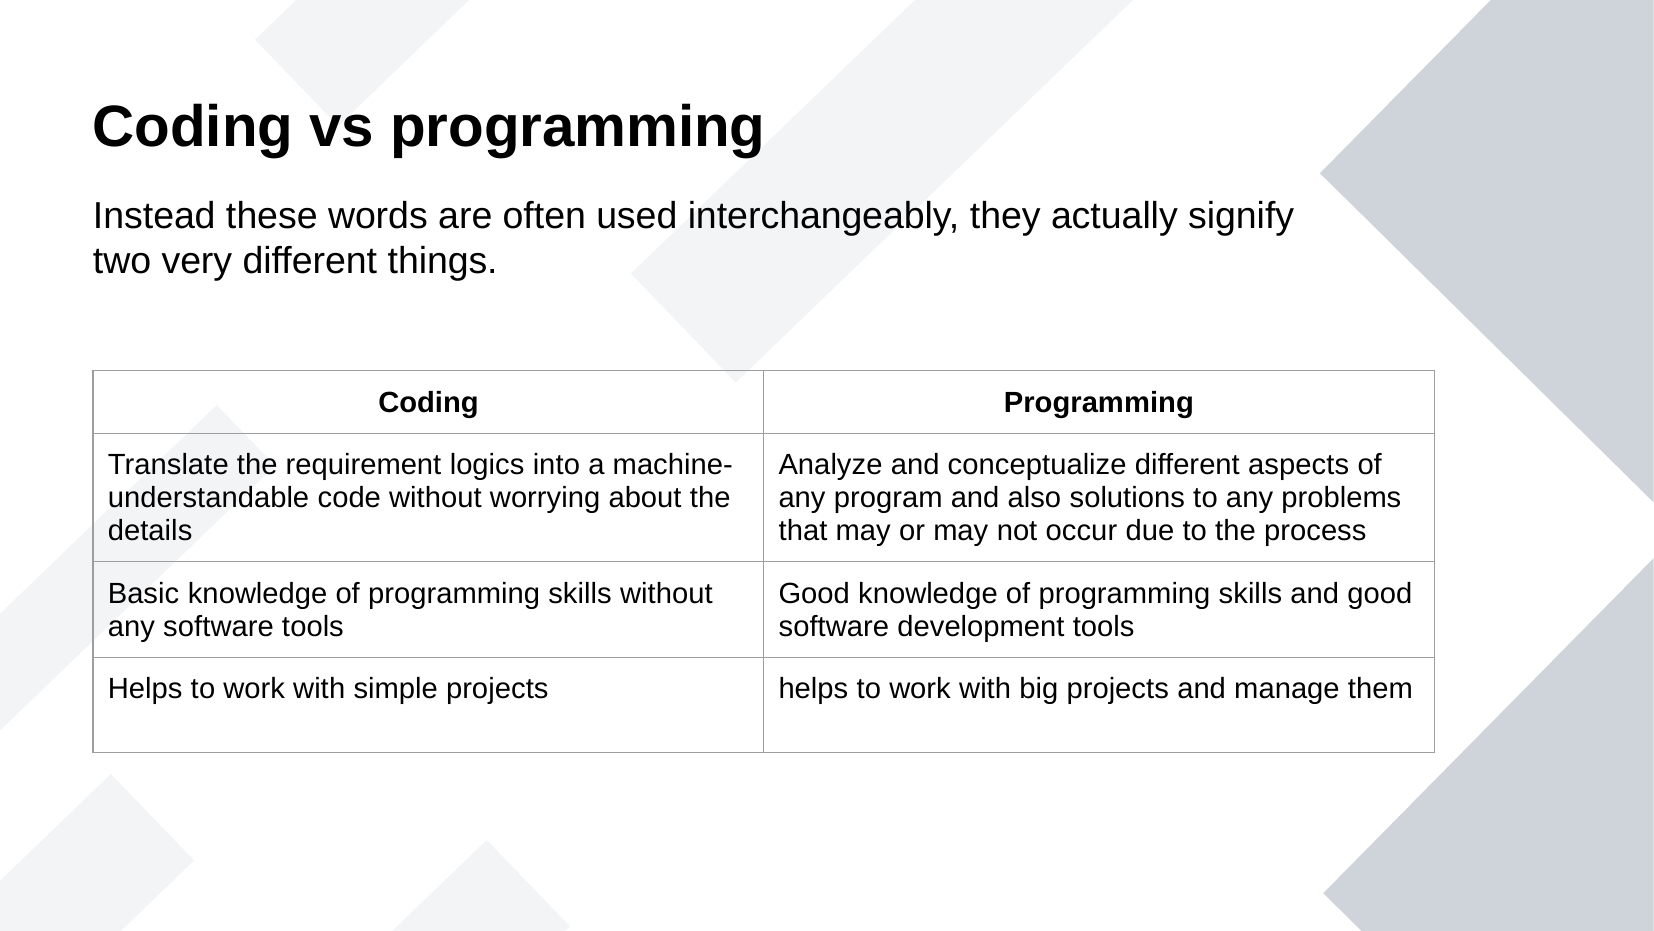

Coding vs programming

Instead these words are often used interchangeably, they actually signify two very different things.

| Coding | Programming |
| --- | --- |
| Translate the requirement logics into a machine-understandable code without worrying about the details | Analyze and conceptualize different aspects of any program and also solutions to any problems that may or may not occur due to the process |
| Basic knowledge of programming skills without any software tools | Good knowledge of programming skills and good software development tools |
| Helps to work with simple projects | helps to work with big projects and manage them |